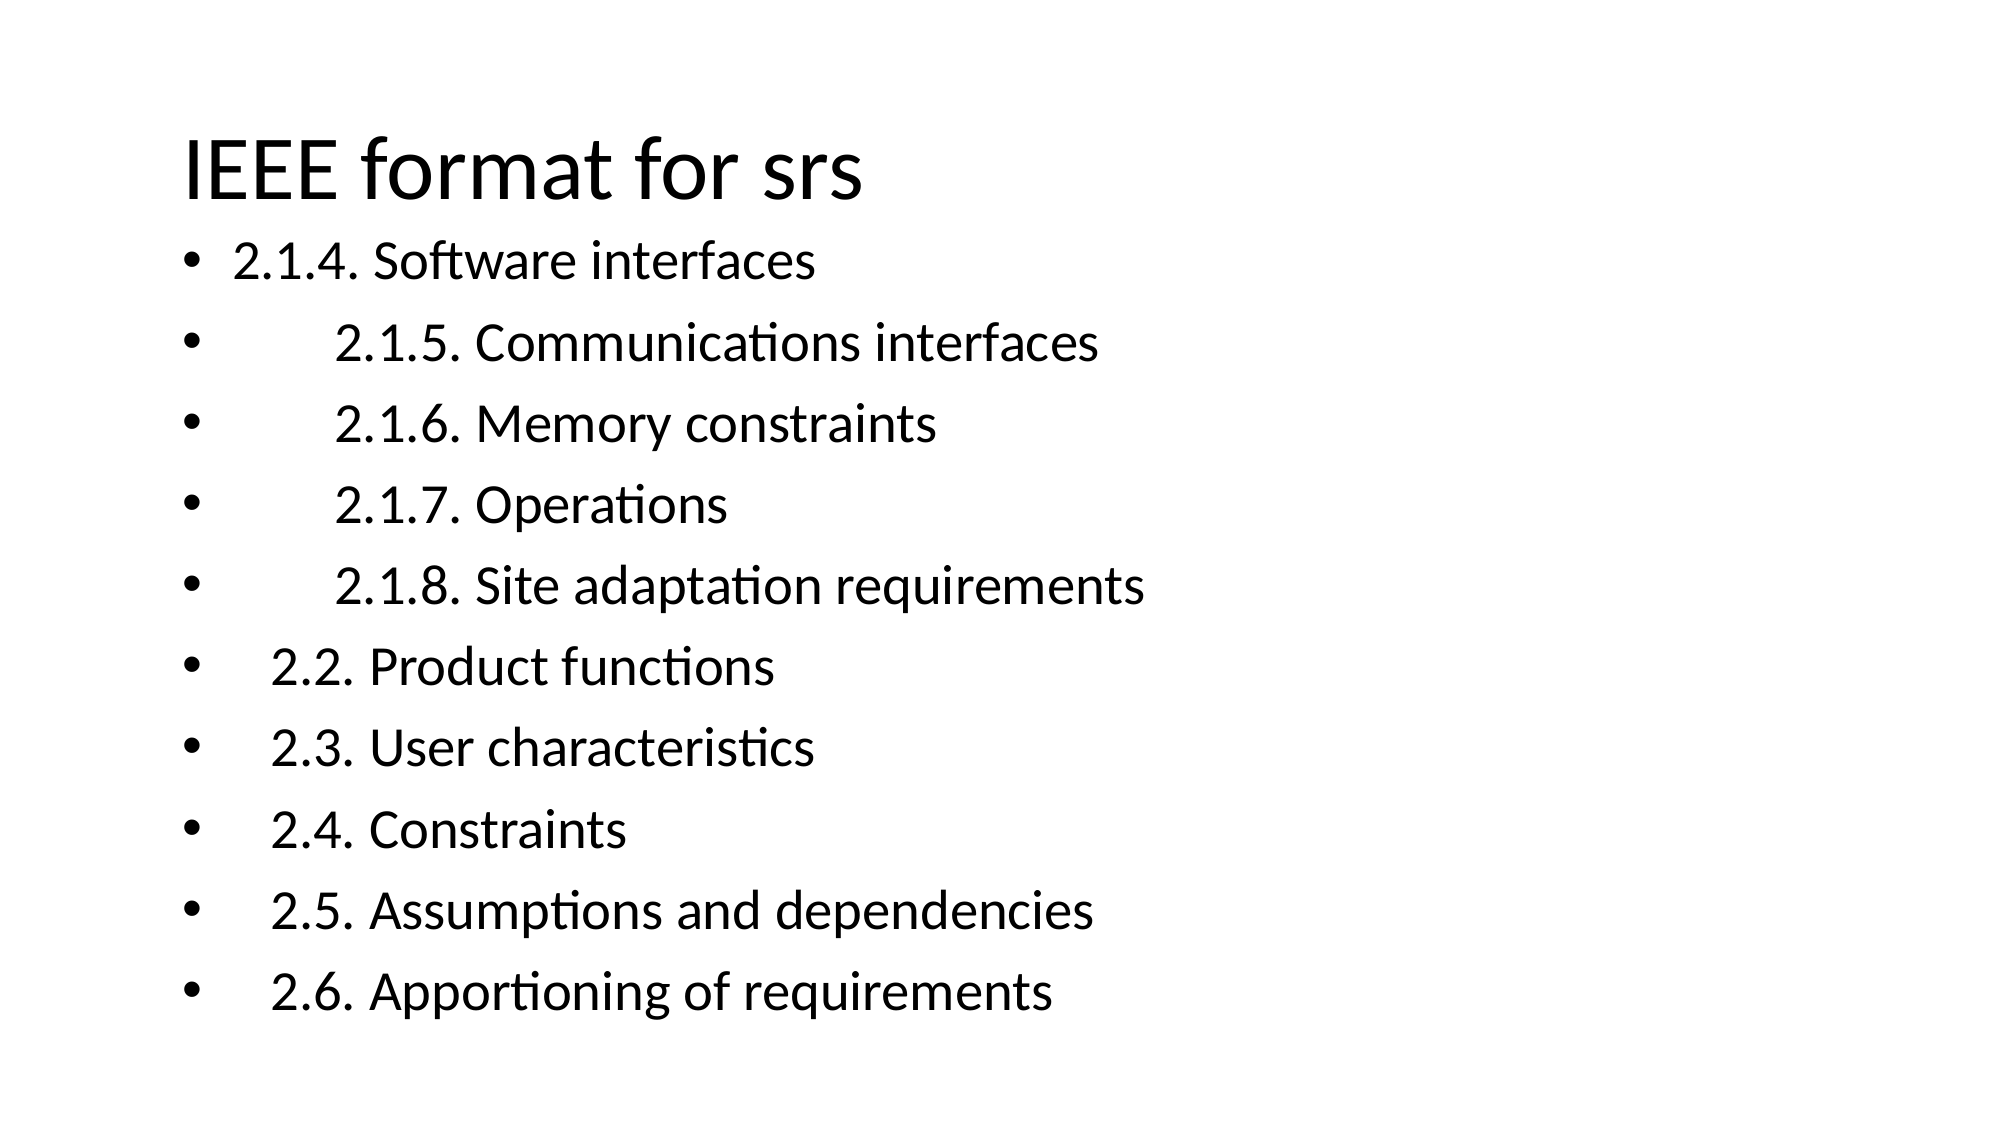

# IEEE format for srs
 2.1.4. Software interfaces
         2.1.5. Communications interfaces
         2.1.6. Memory constraints
         2.1.7. Operations
         2.1.8. Site adaptation requirements
    2.2. Product functions
    2.3. User characteristics
    2.4. Constraints
    2.5. Assumptions and dependencies
    2.6. Apportioning of requirements